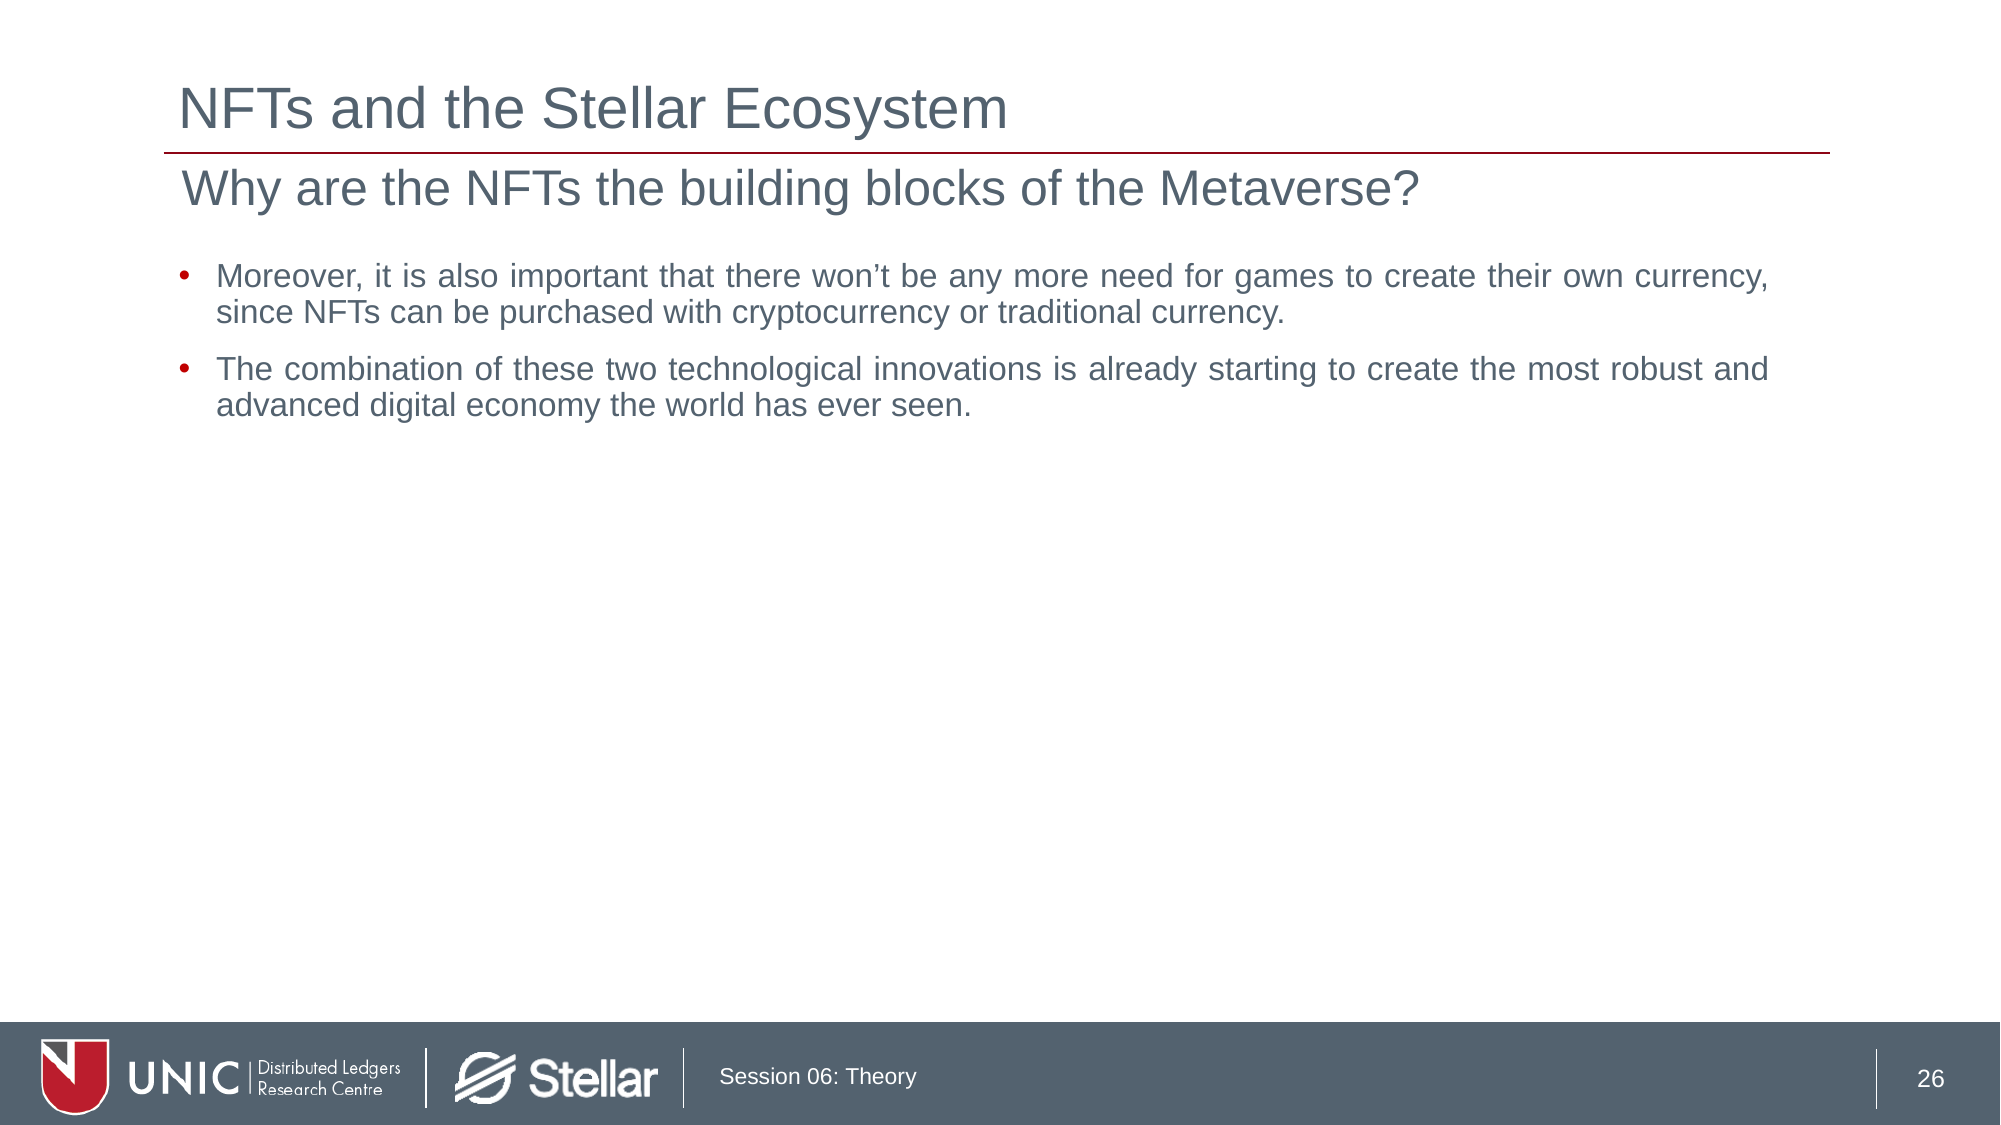

# NFTs and the Stellar Ecosystem
Why are the NFTs the building blocks of the Metaverse?
Moreover, it is also important that there won’t be any more need for games to create their own currency, since NFTs can be purchased with cryptocurrency or traditional currency.
The combination of these two technological innovations is already starting to create the most robust and advanced digital economy the world has ever seen.

26
Session 06: Theory